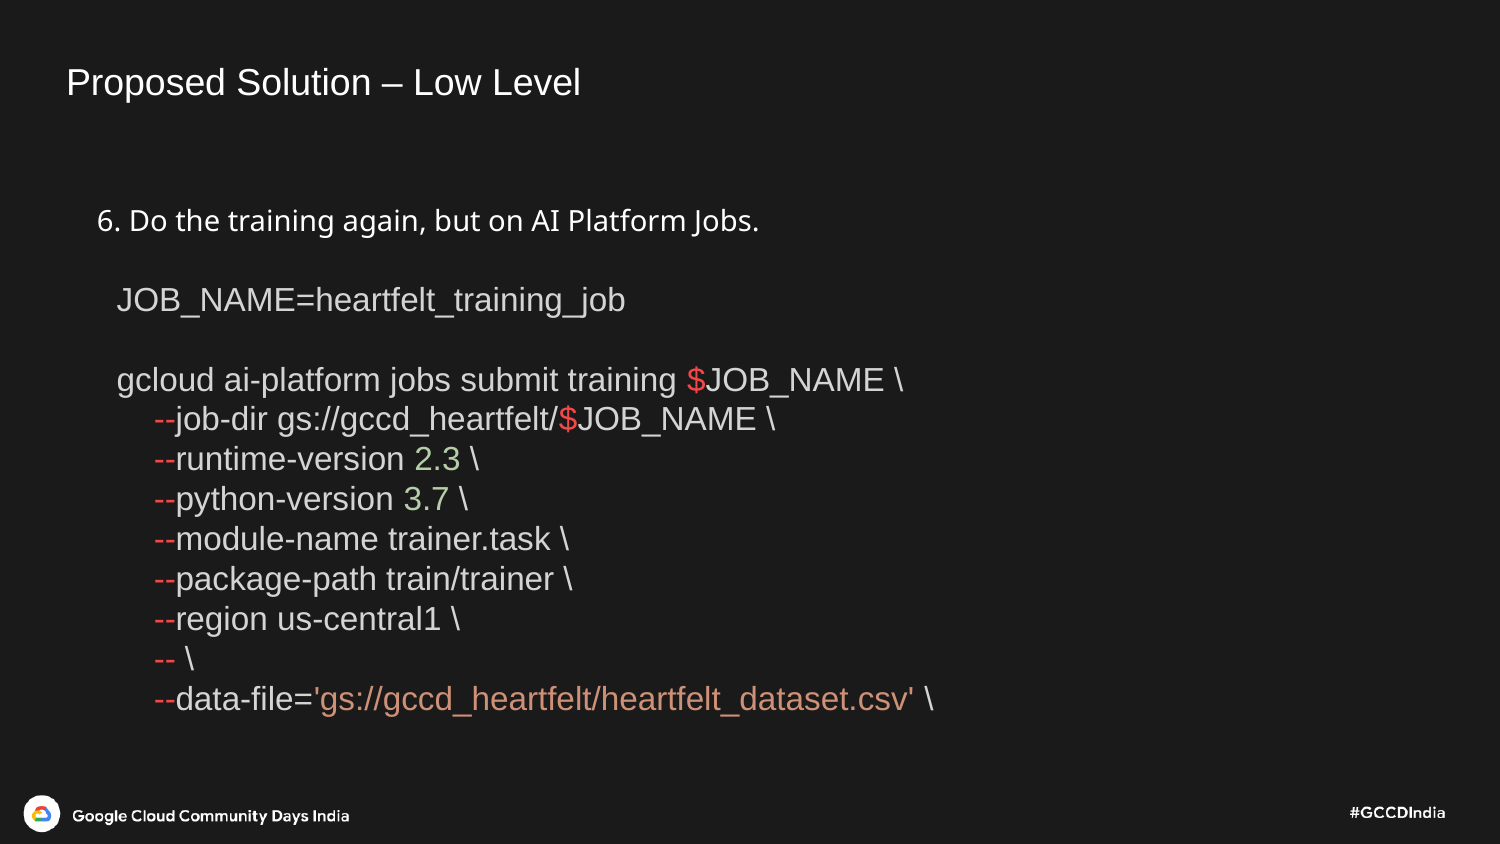

# Proposed Solution – Low Level
6. Do the training again, but on AI Platform Jobs.
JOB_NAME=heartfelt_training_job

gcloud ai-platform jobs submit training $JOB_NAME \
    --job-dir gs://gccd_heartfelt/$JOB_NAME \
    --runtime-version 2.3 \
    --python-version 3.7 \
    --module-name trainer.task \
    --package-path train/trainer \
    --region us-central1 \
    -- \
    --data-file='gs://gccd_heartfelt/heartfelt_dataset.csv' \